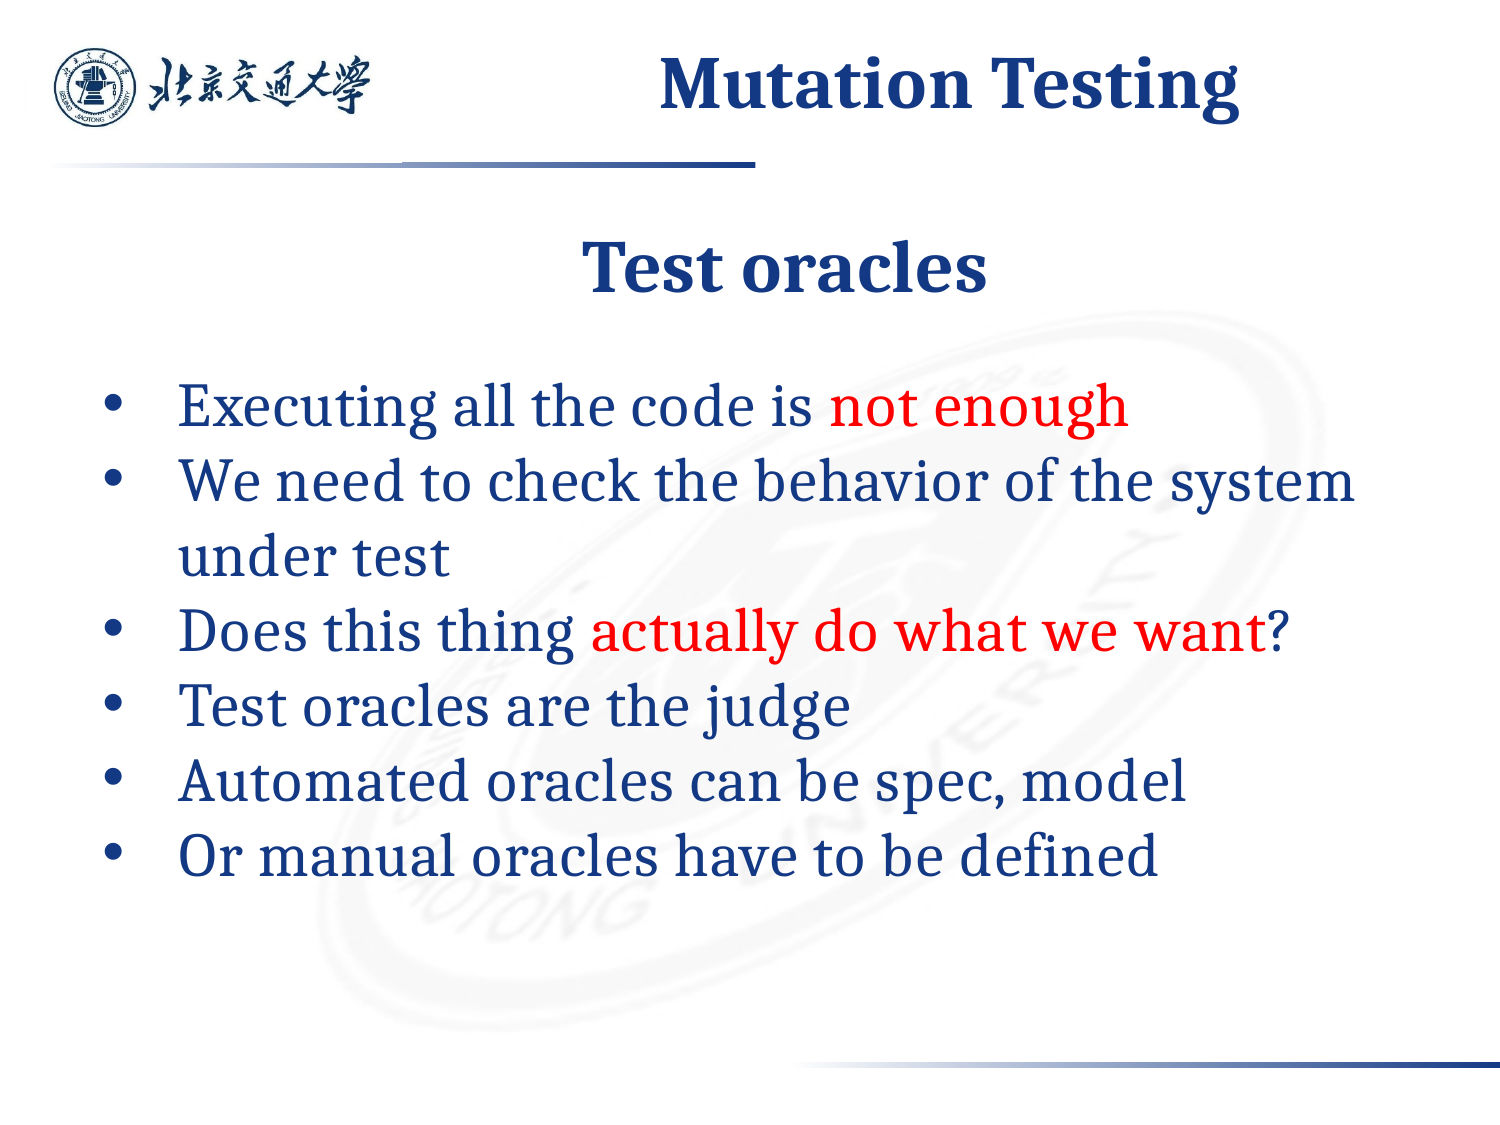

# Mutation Testing
Test oracles
Executing all the code is not enough
We need to check the behavior of the system under test
Does this thing actually do what we want?
Test oracles are the judge
Automated oracles can be spec, model
Or manual oracles have to be defined